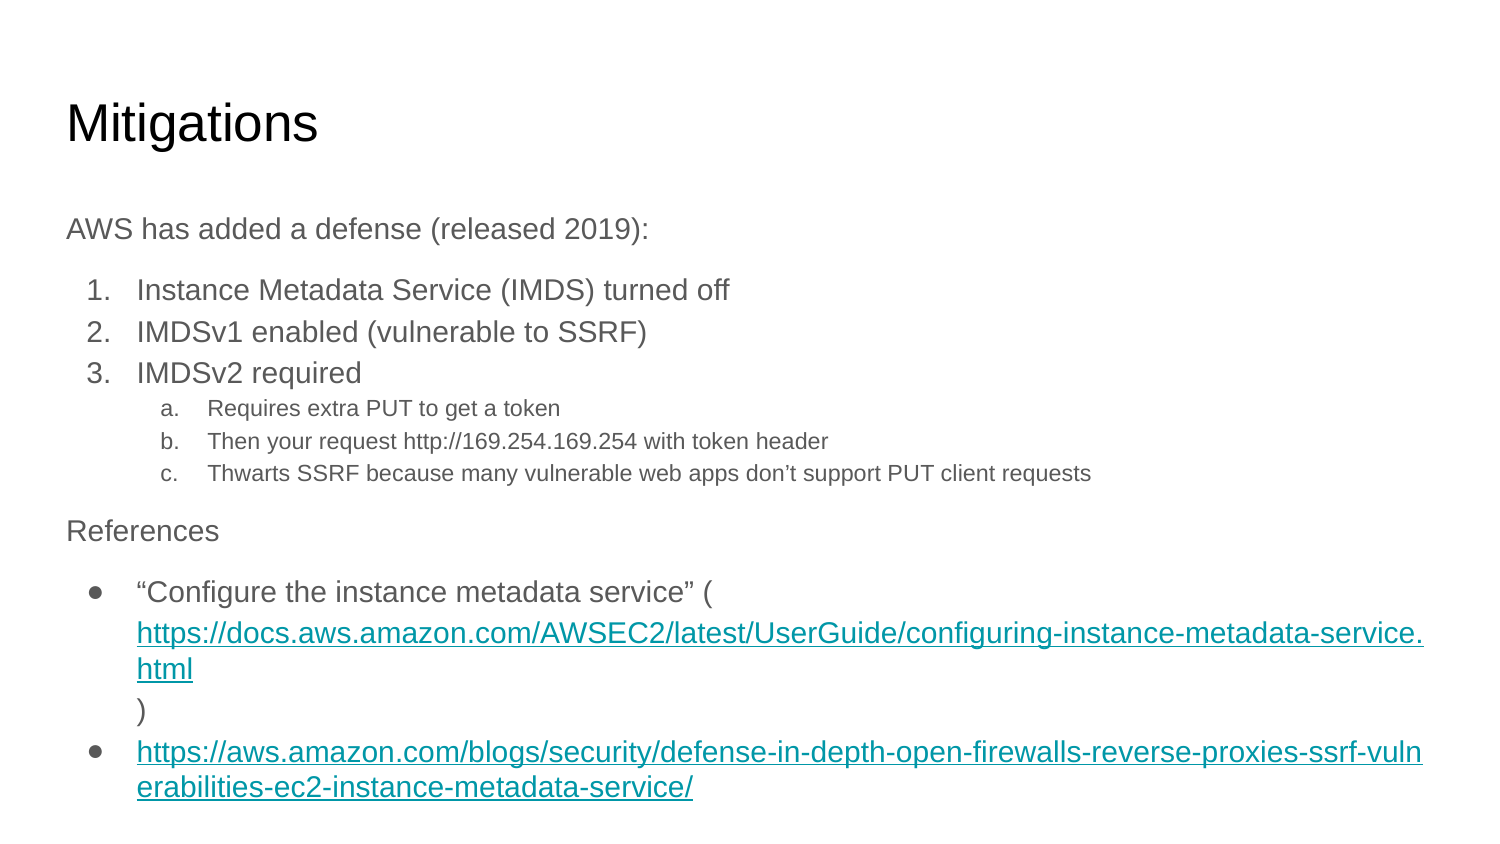

# Mitigations
AWS has added a defense (released 2019):
Instance Metadata Service (IMDS) turned off
IMDSv1 enabled (vulnerable to SSRF)
IMDSv2 required
Requires extra PUT to get a token
Then your request http://169.254.169.254 with token header
Thwarts SSRF because many vulnerable web apps don’t support PUT client requests
References
“Configure the instance metadata service” (https://docs.aws.amazon.com/AWSEC2/latest/UserGuide/configuring-instance-metadata-service.html)
https://aws.amazon.com/blogs/security/defense-in-depth-open-firewalls-reverse-proxies-ssrf-vulnerabilities-ec2-instance-metadata-service/